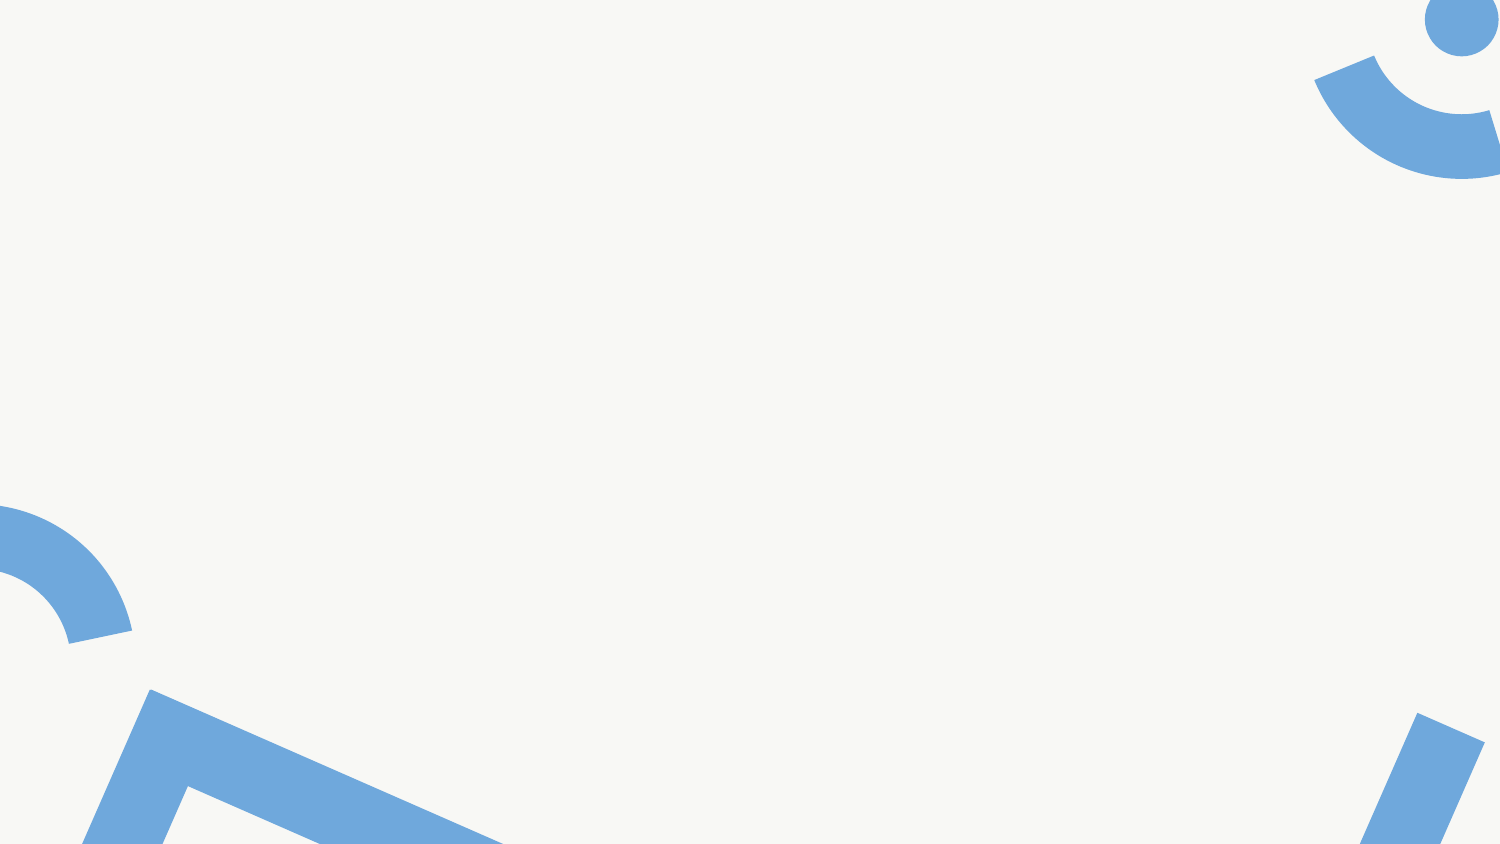

# Jenis Kata السماوات Dalam Al-Quran
KELOMPOK 1 | I’JAZ ILMI